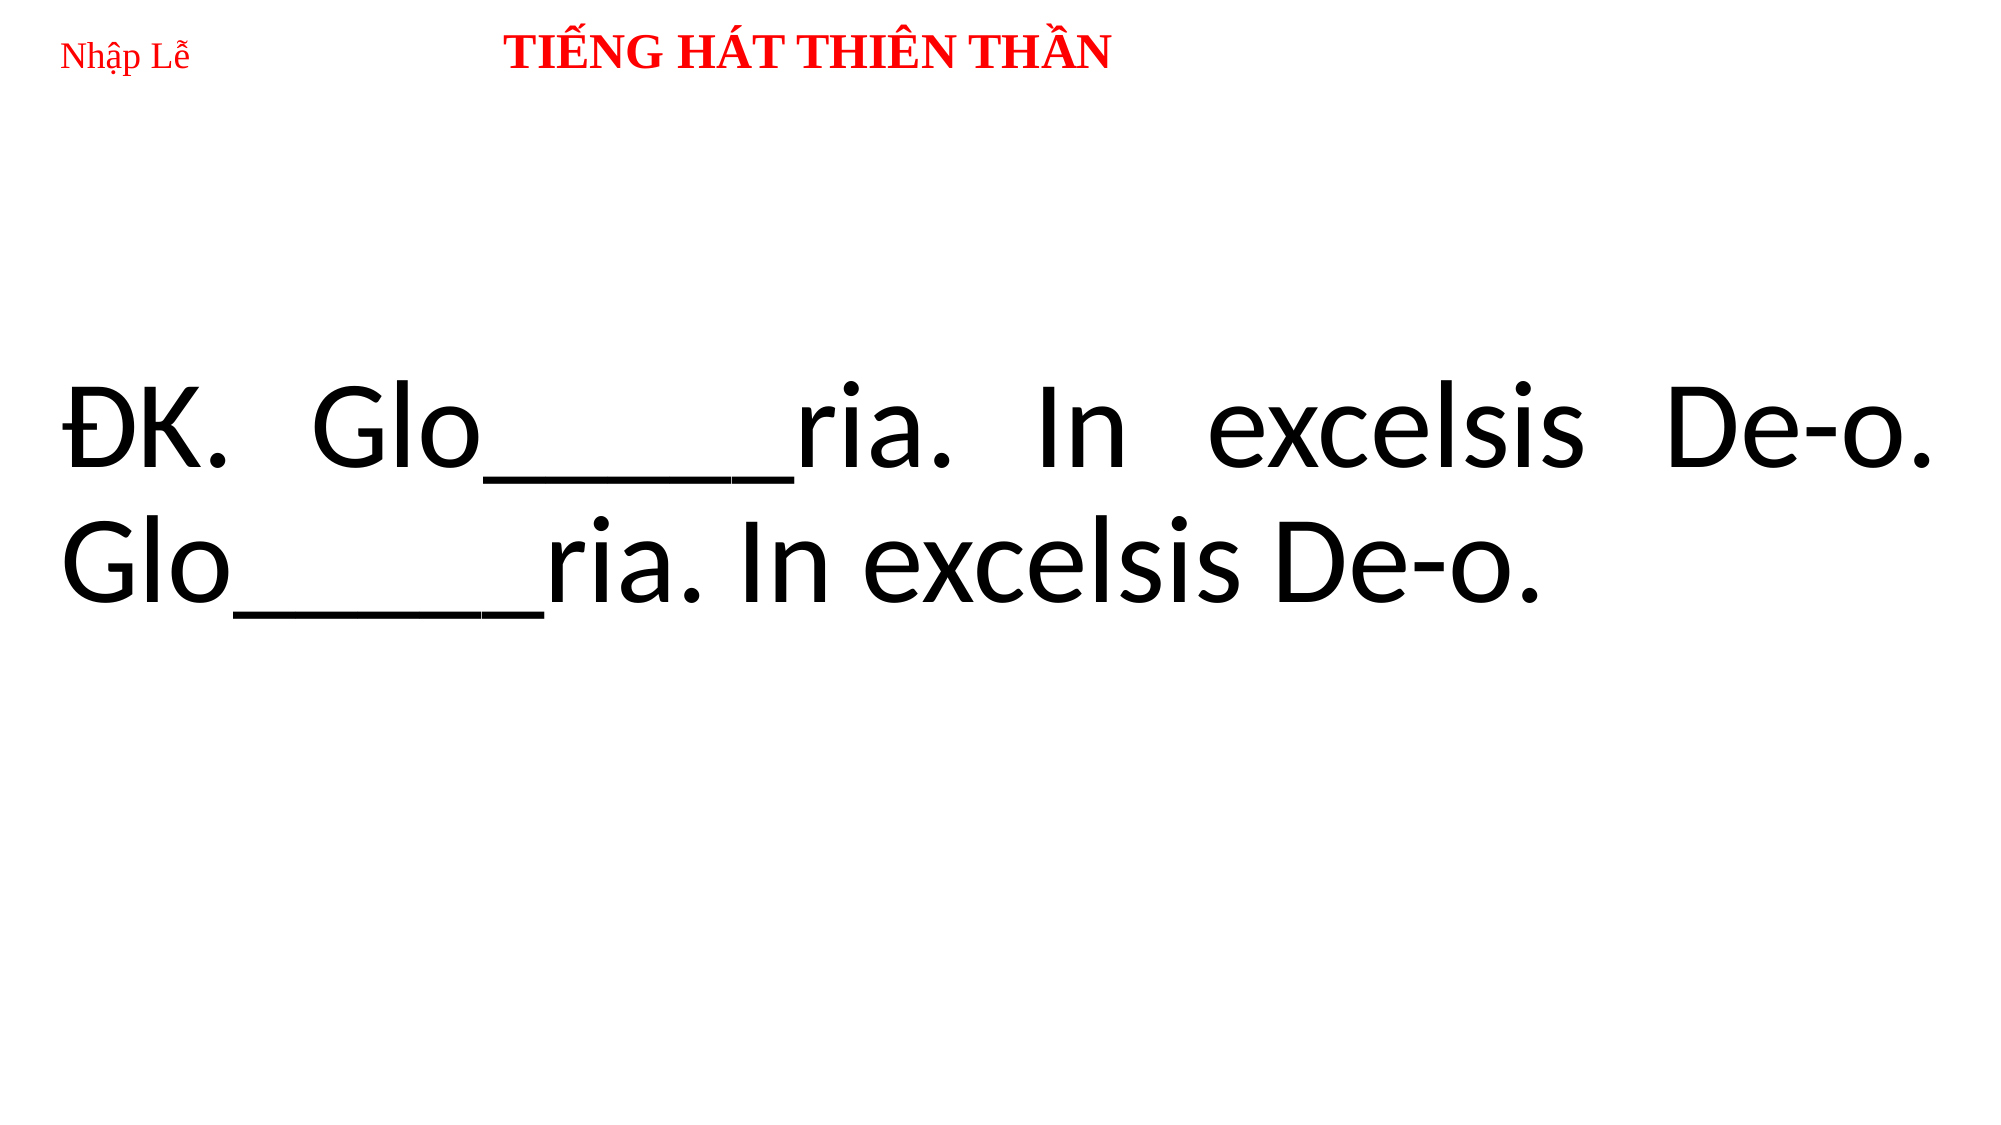

# Nhập Lễ                                 TIẾNG HÁT THIÊN THẦN
ĐK. Glo_____ria. In excelsis De-o. Glo_____ria. In excelsis De-o.